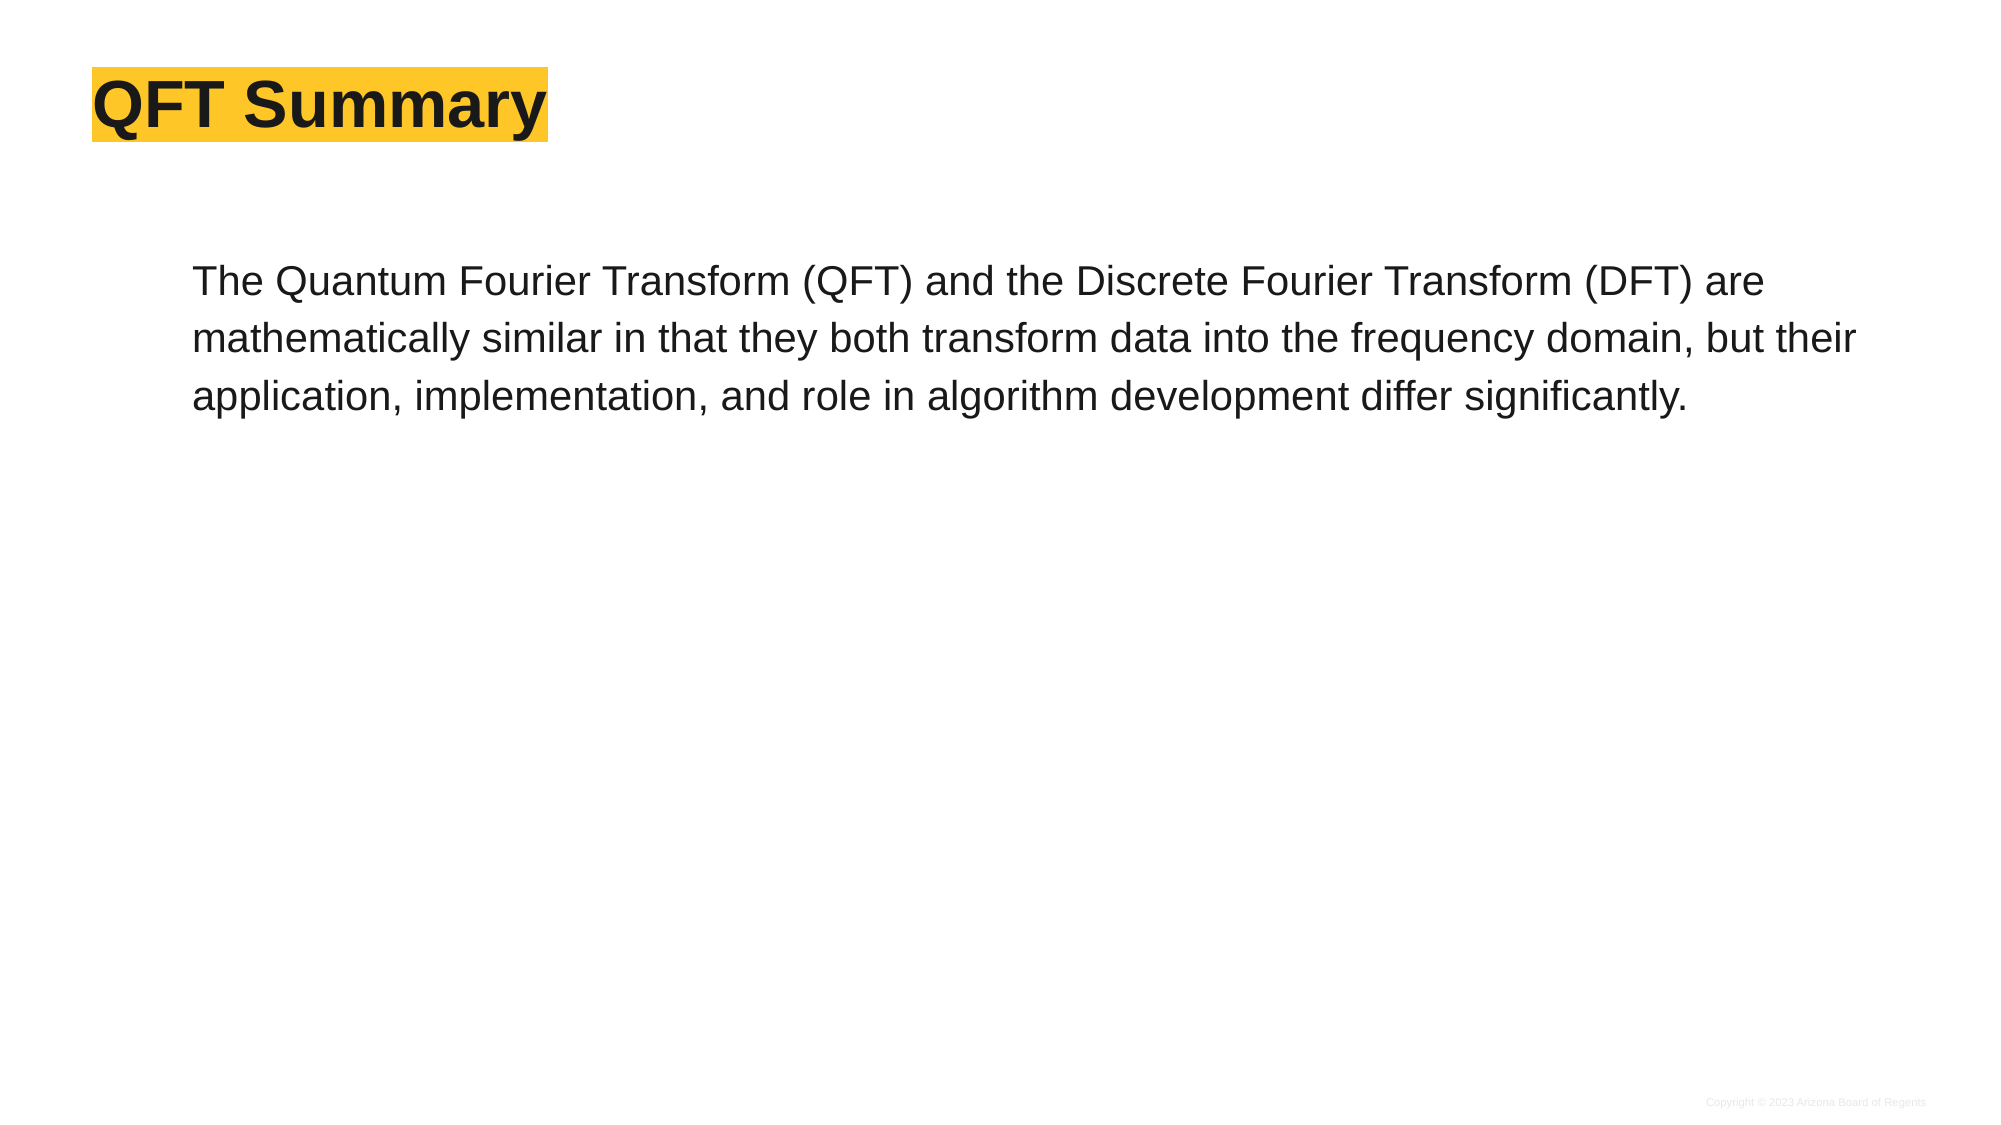

# QFT Summary

The Quantum Fourier Transform (QFT) and the Discrete Fourier Transform (DFT) are mathematically similar in that they both transform data into the frequency domain, but their application, implementation, and role in algorithm development differ significantly.